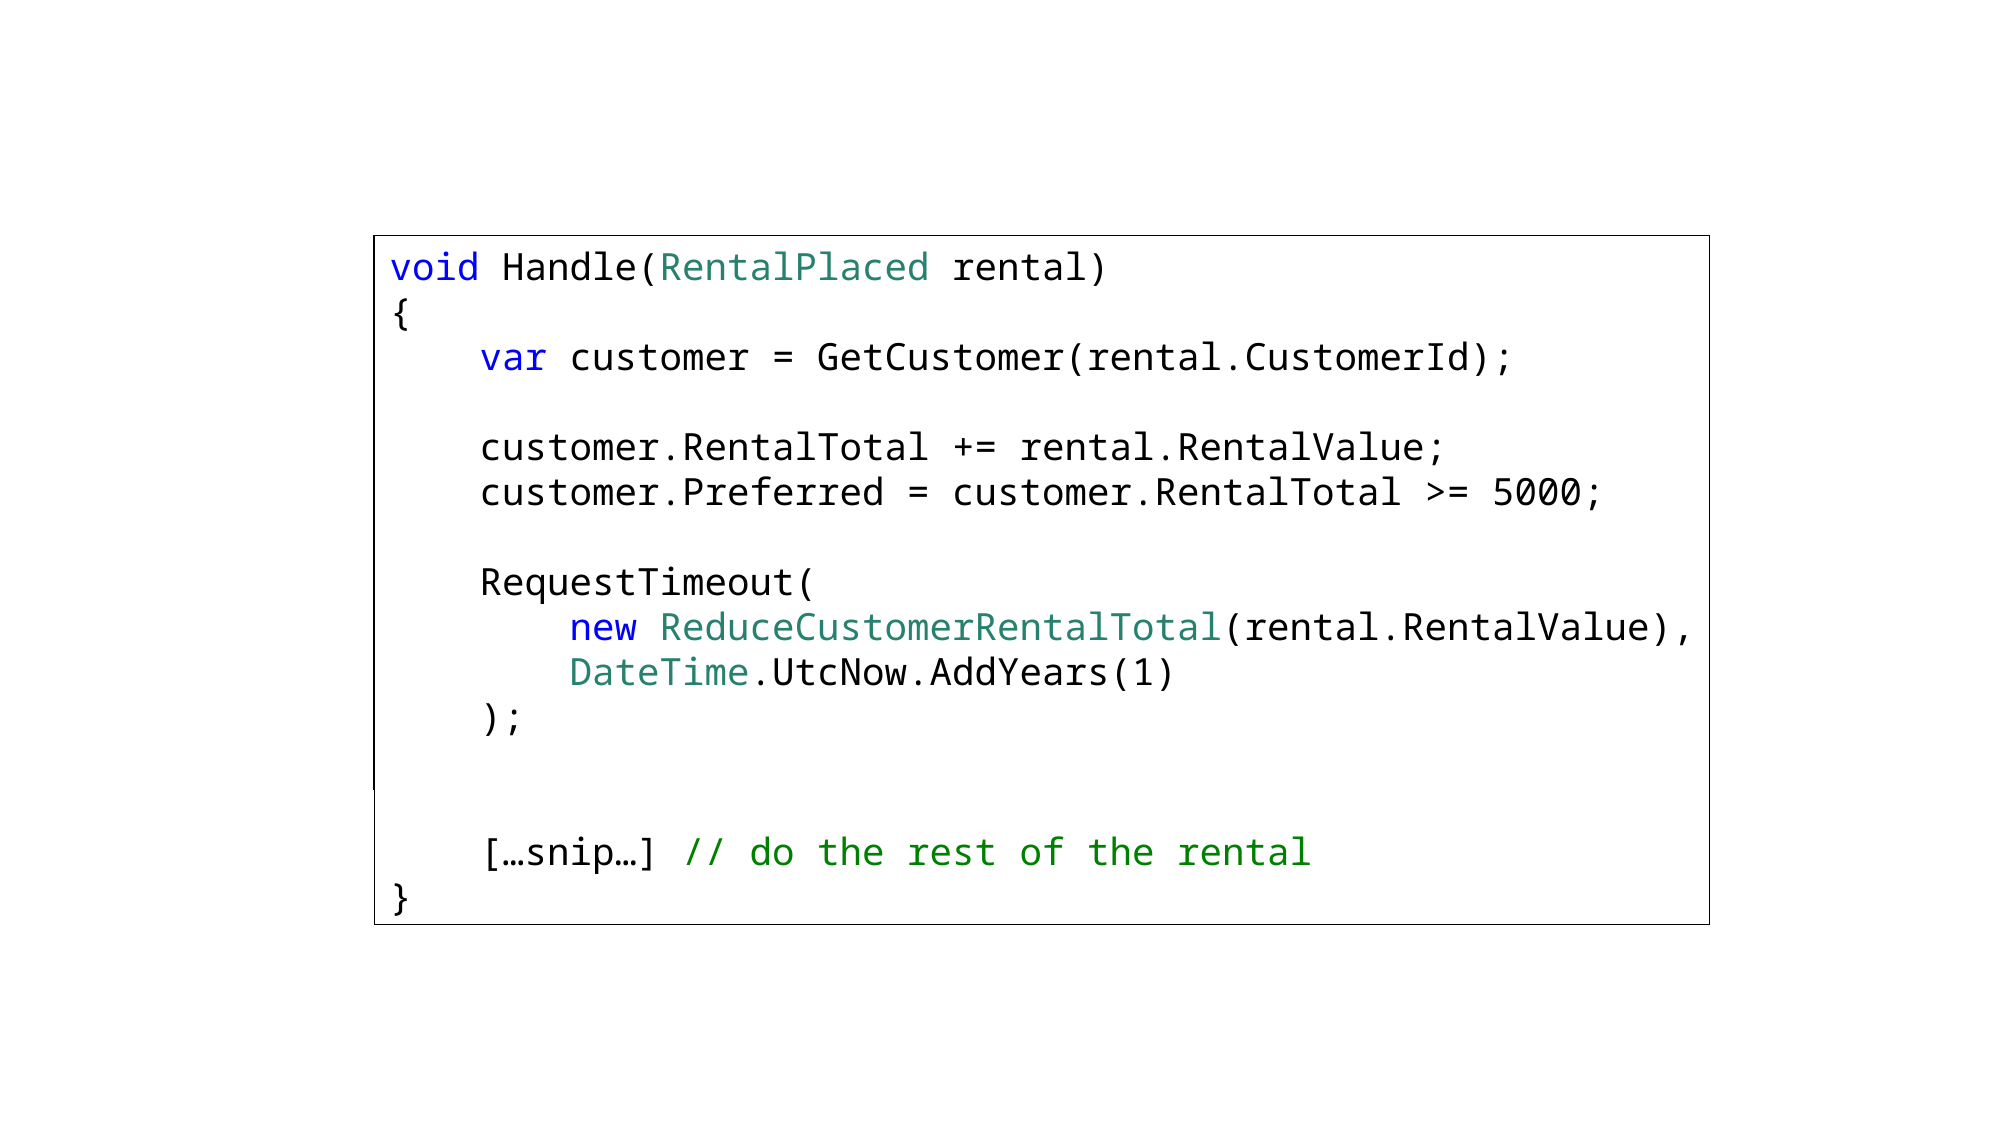

void Handle(RentalPlaced rental)
{
    var customer = GetCustomer(rental.CustomerId);

    var rentalTotal = customer.Rentals
        .Where(r => r.RentalDate > cutoff)
        .Sum(rental => rental.RentalValue);

    customer.Preferred = rentalTotal >= 5000;

    […snip…] // do the rest of the rental
}
void Handle(RentalPlaced rental)
{
    var customer = GetCustomer(rental.CustomerId);

    customer.RentalTotal += rental.RentalValue;
    customer.Preferred = customer.RentalTotal >= 5000;

    RequestTimeout(
        new ReduceCustomerRentalTotal(rental.RentalValue),
        DateTime.UtcNow.AddYears(1)
    );

    […snip…] // do the rest of the rental
}